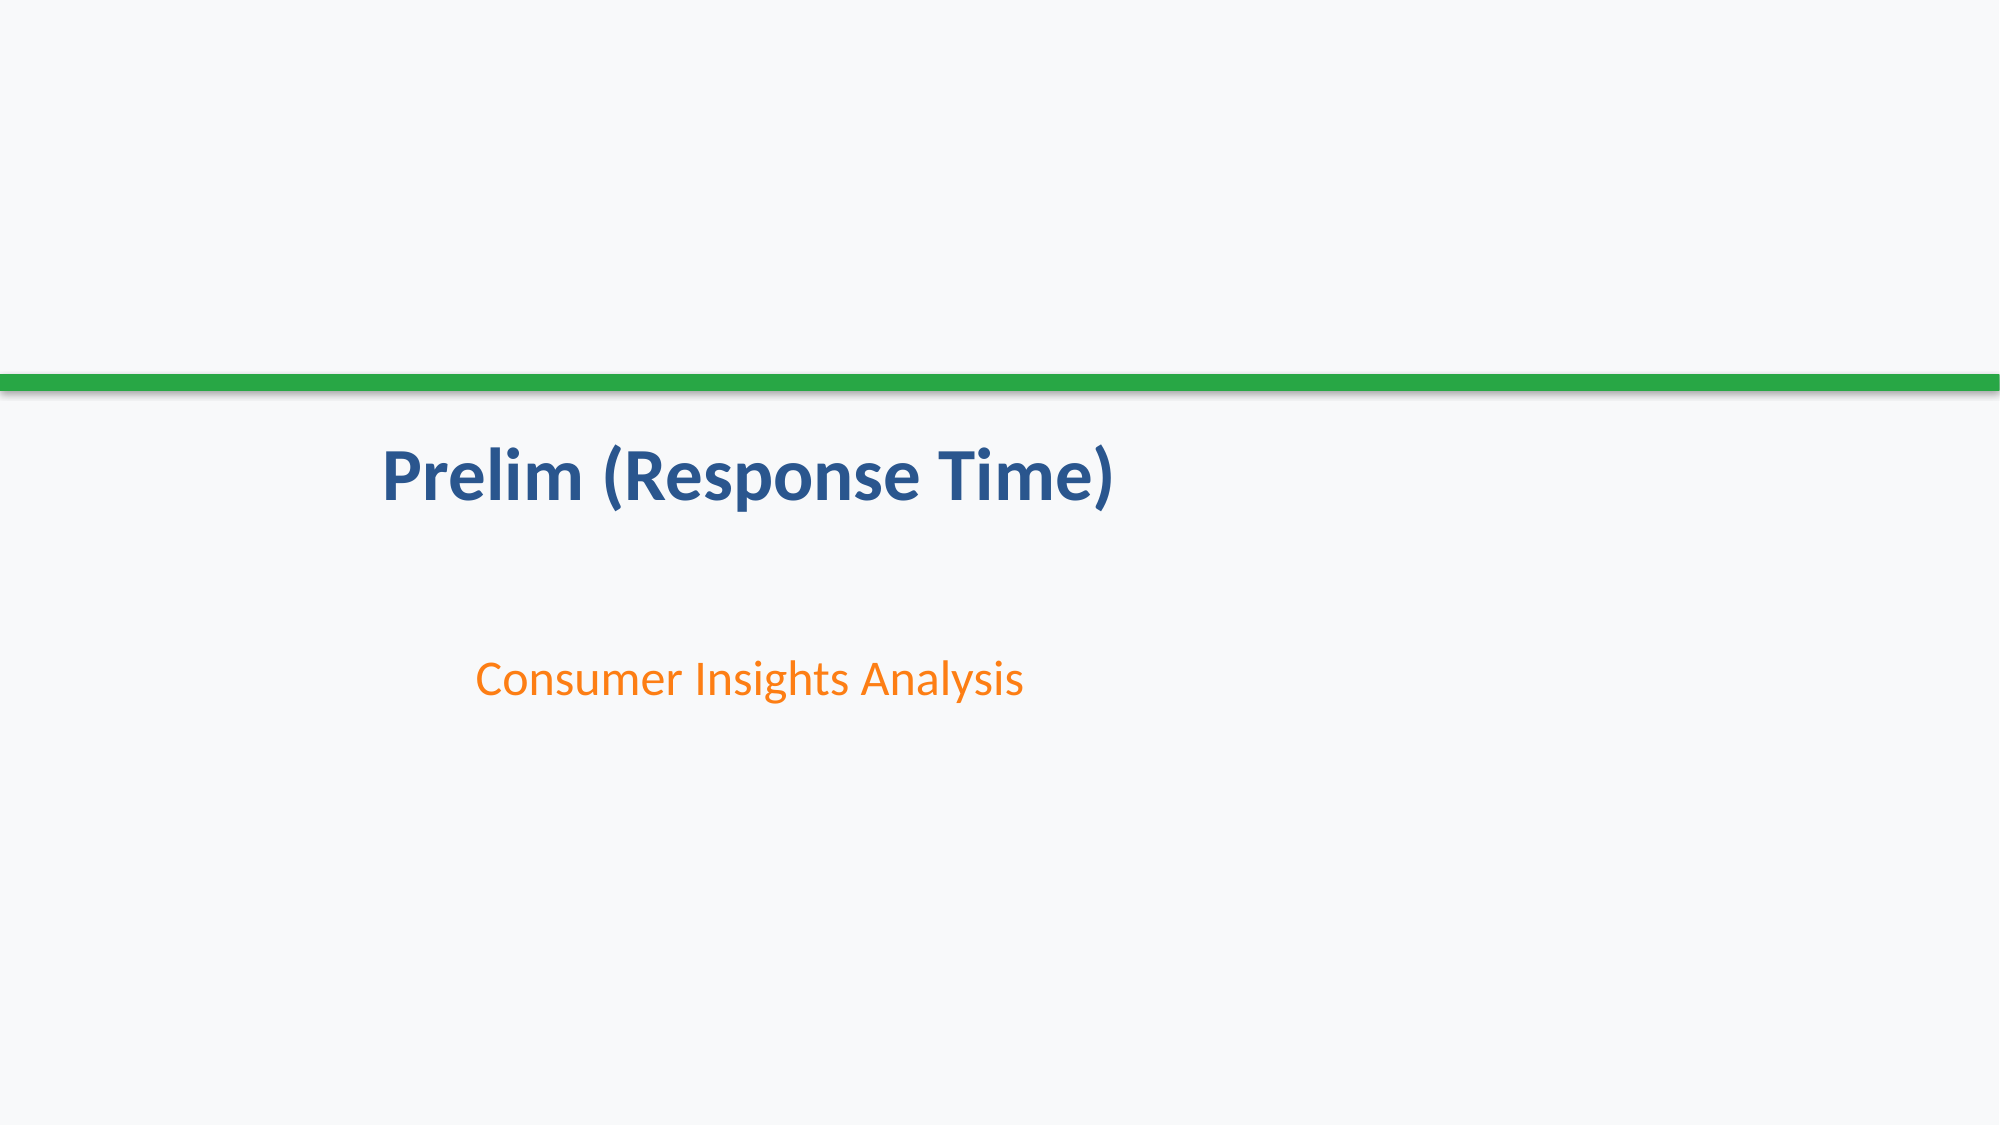

# Prelim (Response Time)

Consumer Insights Analysis